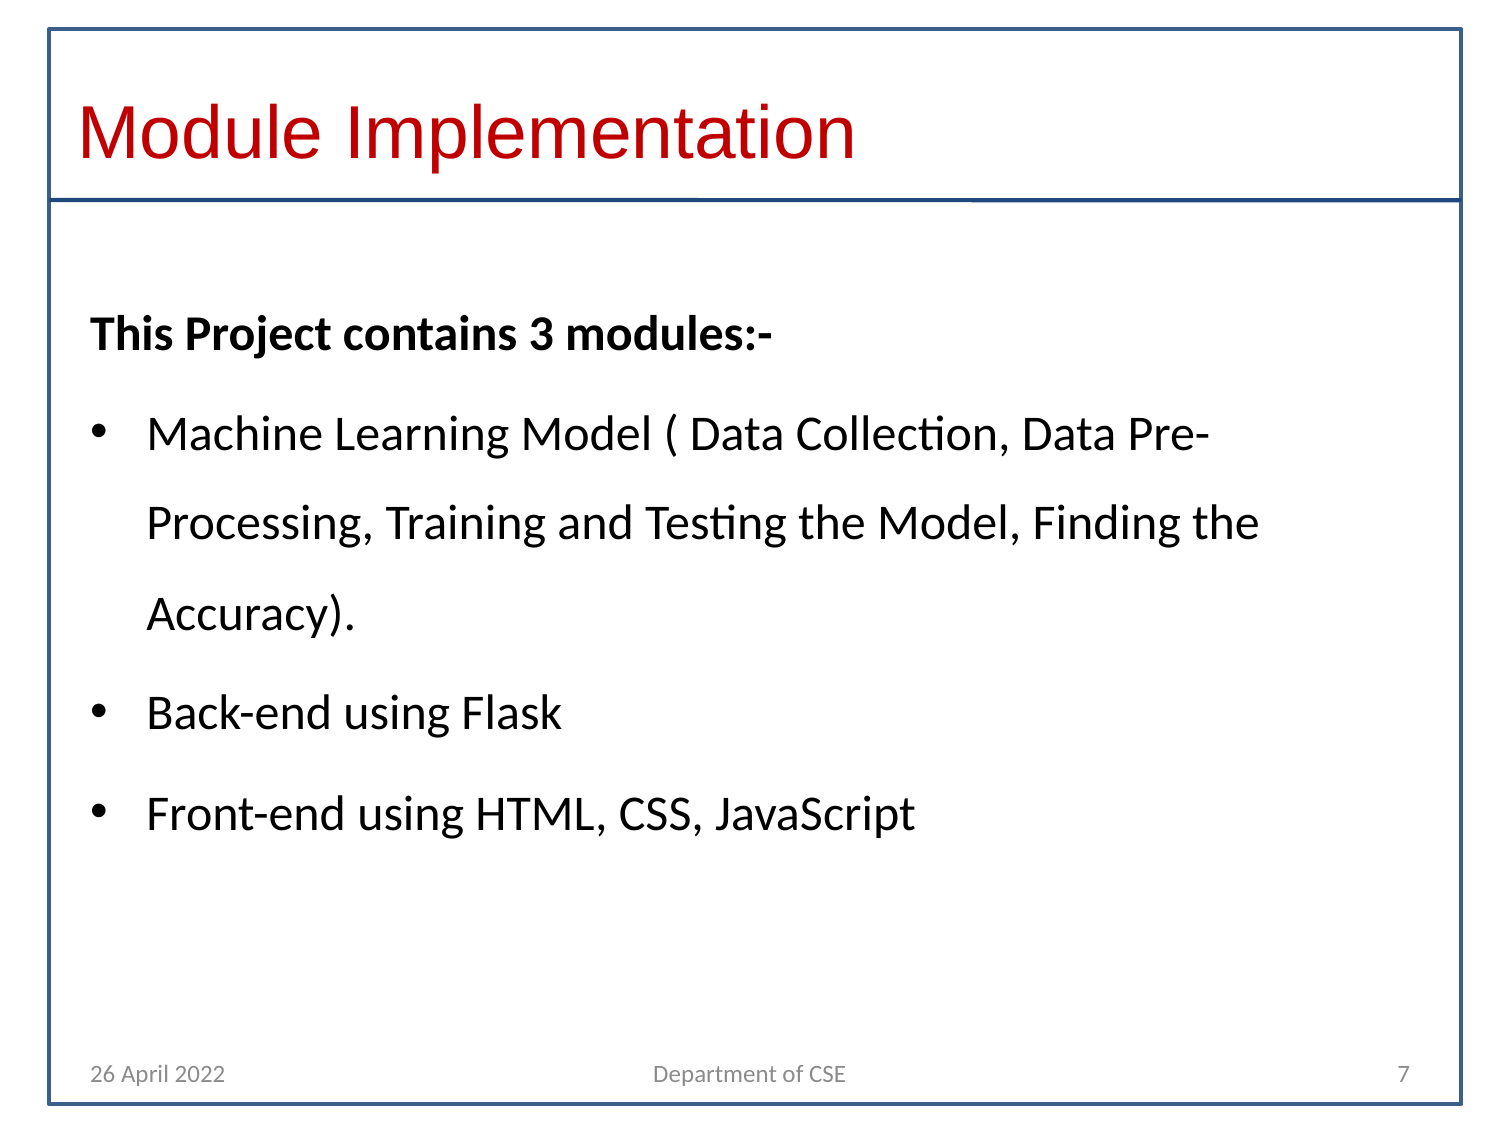

# Module Implementation
This Project contains 3 modules:-
Machine Learning Model ( Data Collection, Data Pre-Processing, Training and Testing the Model, Finding the Accuracy).
Back-end using Flask
Front-end using HTML, CSS, JavaScript
26 April 2022
Department of CSE
7